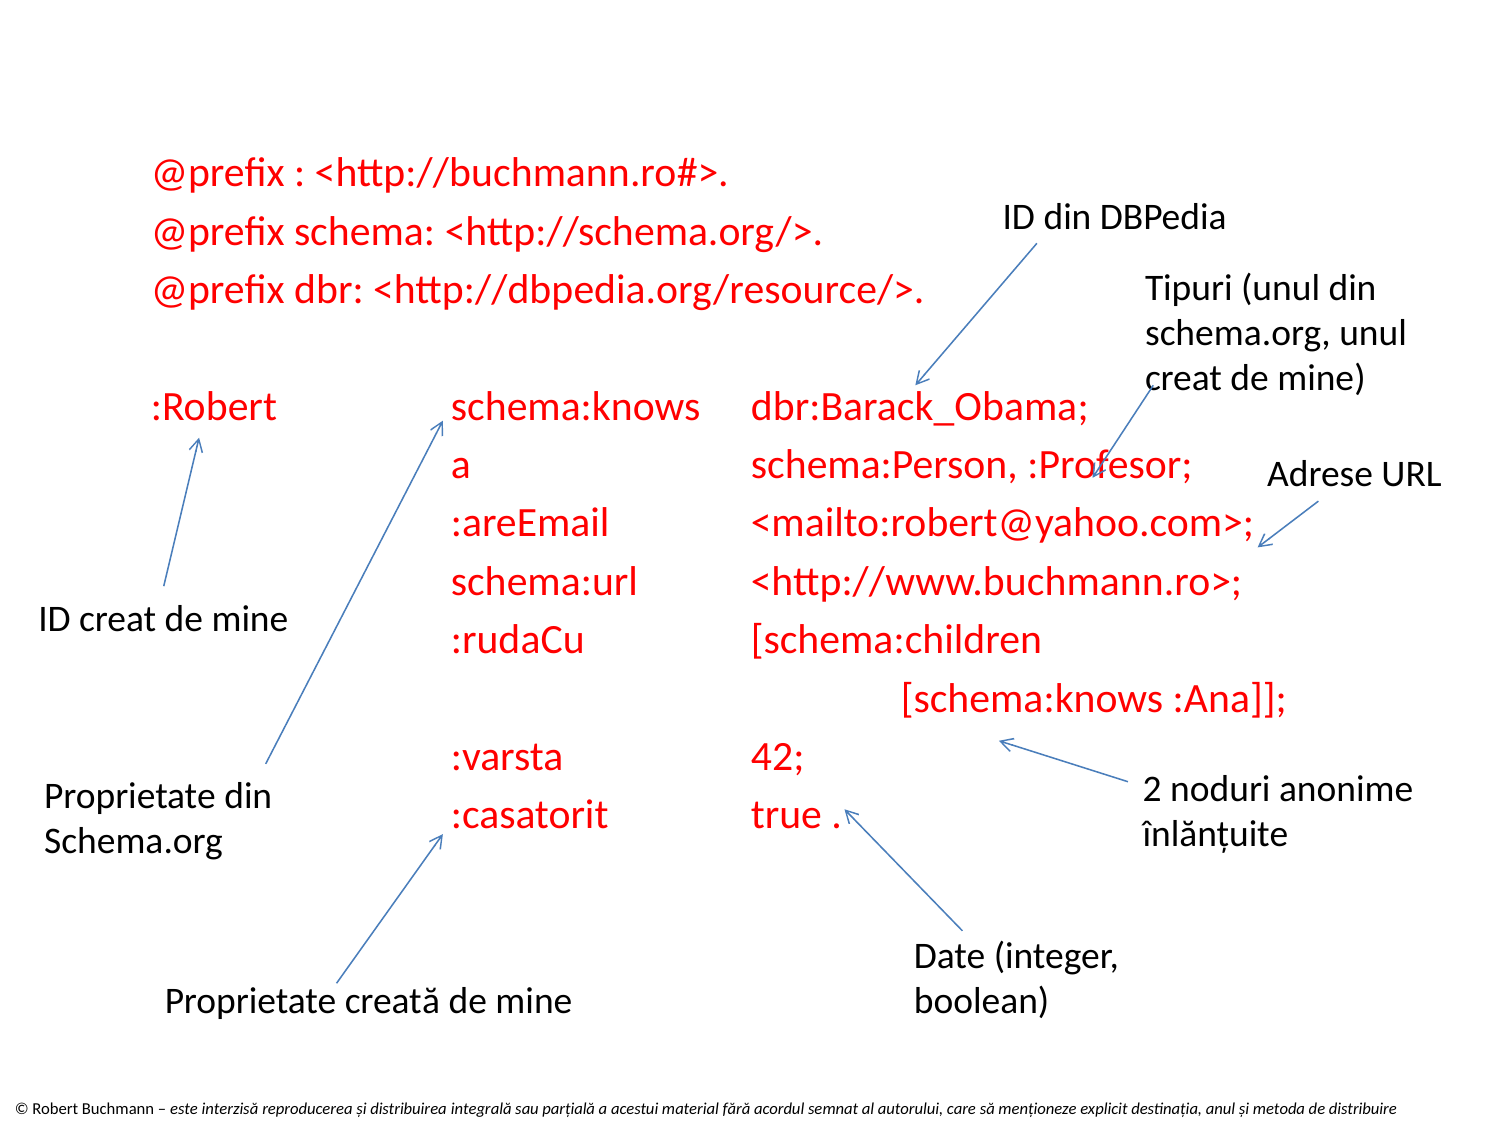

@prefix : <http://buchmann.ro#>.
@prefix schema: <http://schema.org/>.
@prefix dbr: <http://dbpedia.org/resource/>.

:Robert 		schema:knows 	dbr:Barack_Obama;
              		a 		schema:Person, :Profesor;
              		:areEmail 	<mailto:robert@yahoo.com>;
              		schema:url 	<http://www.buchmann.ro>;
              		:rudaCu 		[schema:children
					[schema:knows :Ana]];
              		:varsta 		42;
              		:casatorit 	true .
ID din DBPedia
Tipuri (unul din schema.org, unul creat de mine)
Proprietate din Schema.org
ID creat de mine
Adrese URL
2 noduri anonime înlănțuite
Date (integer, boolean)
Proprietate creată de mine